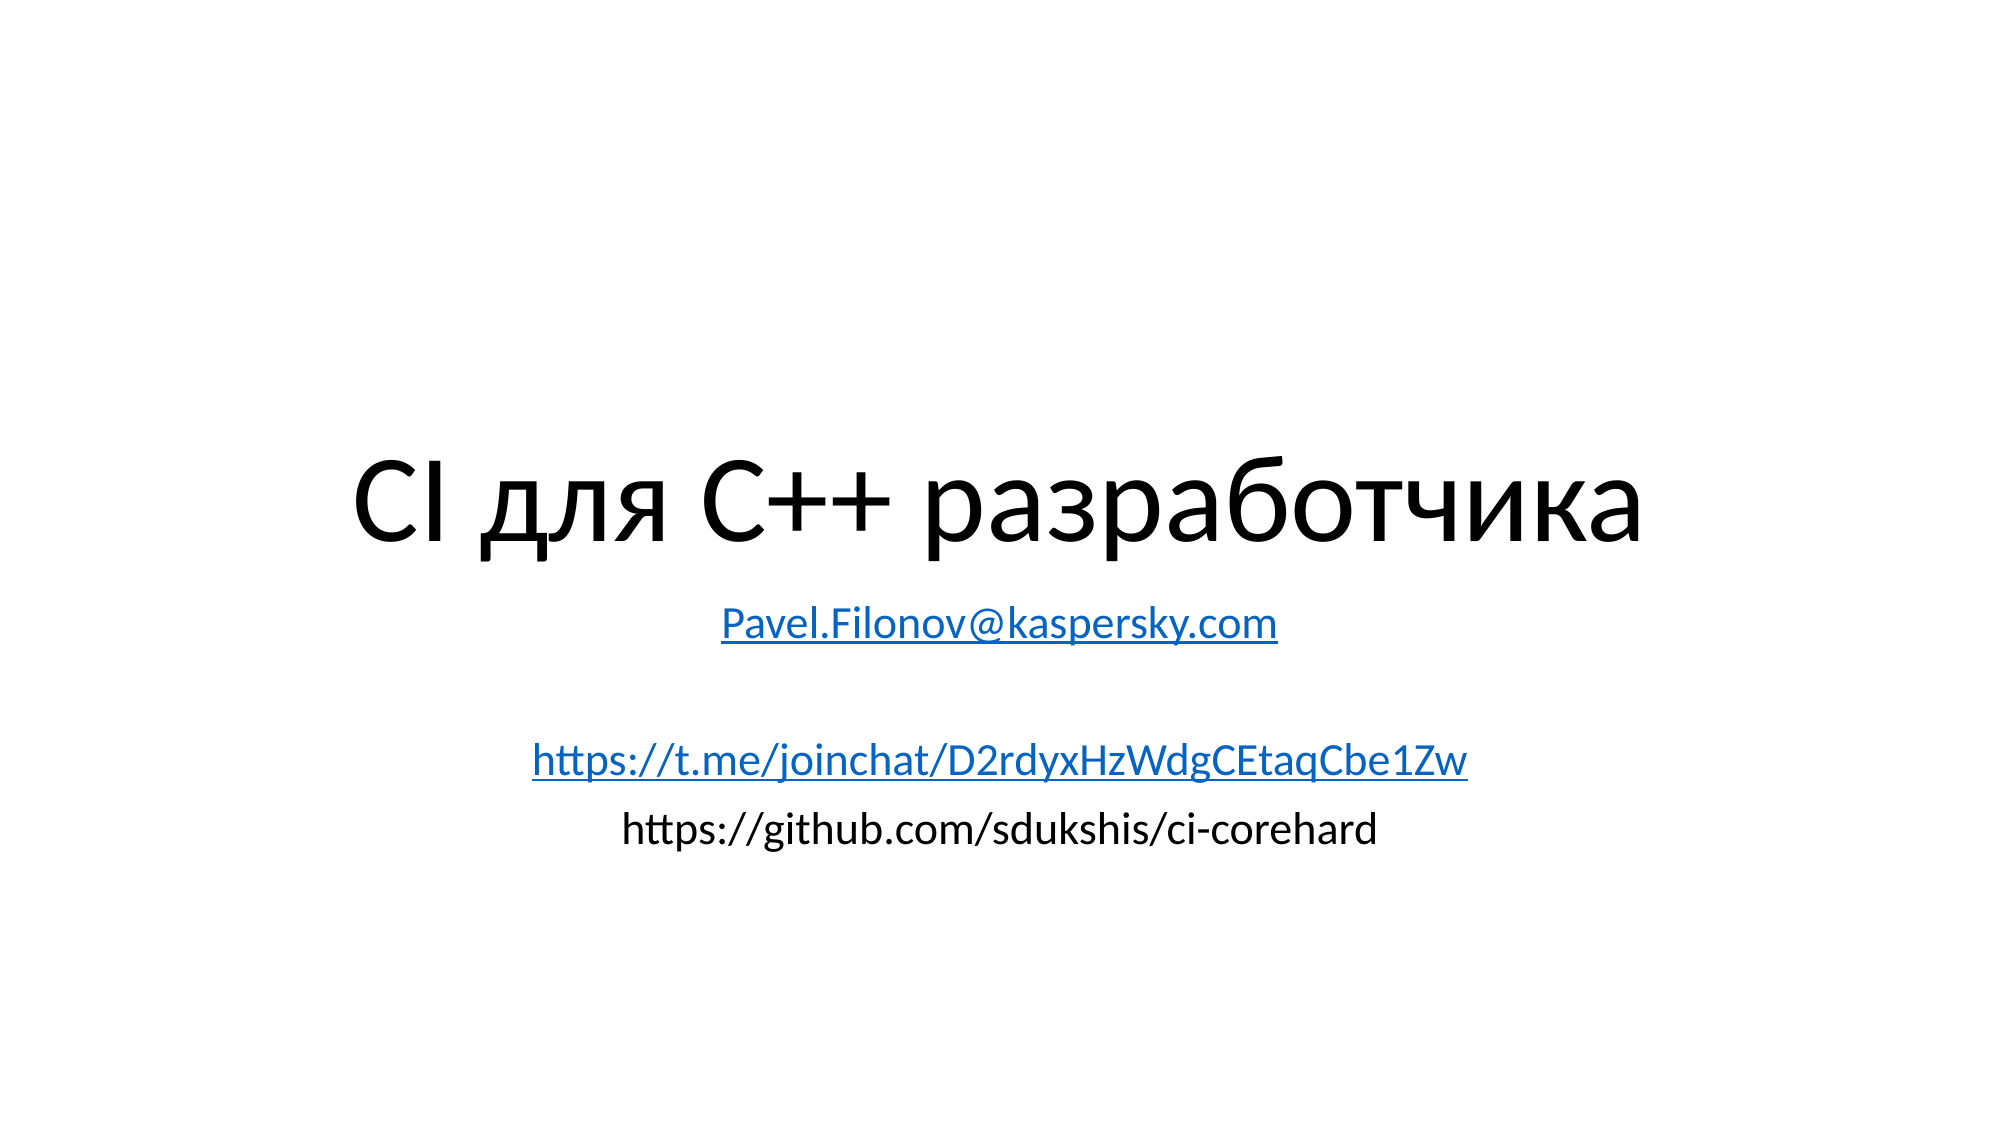

# CI для C++ разработчика
Pavel.Filonov@kaspersky.com

https://t.me/joinchat/D2rdyxHzWdgCEtaqCbe1Zw
https://github.com/sdukshis/ci-corehard